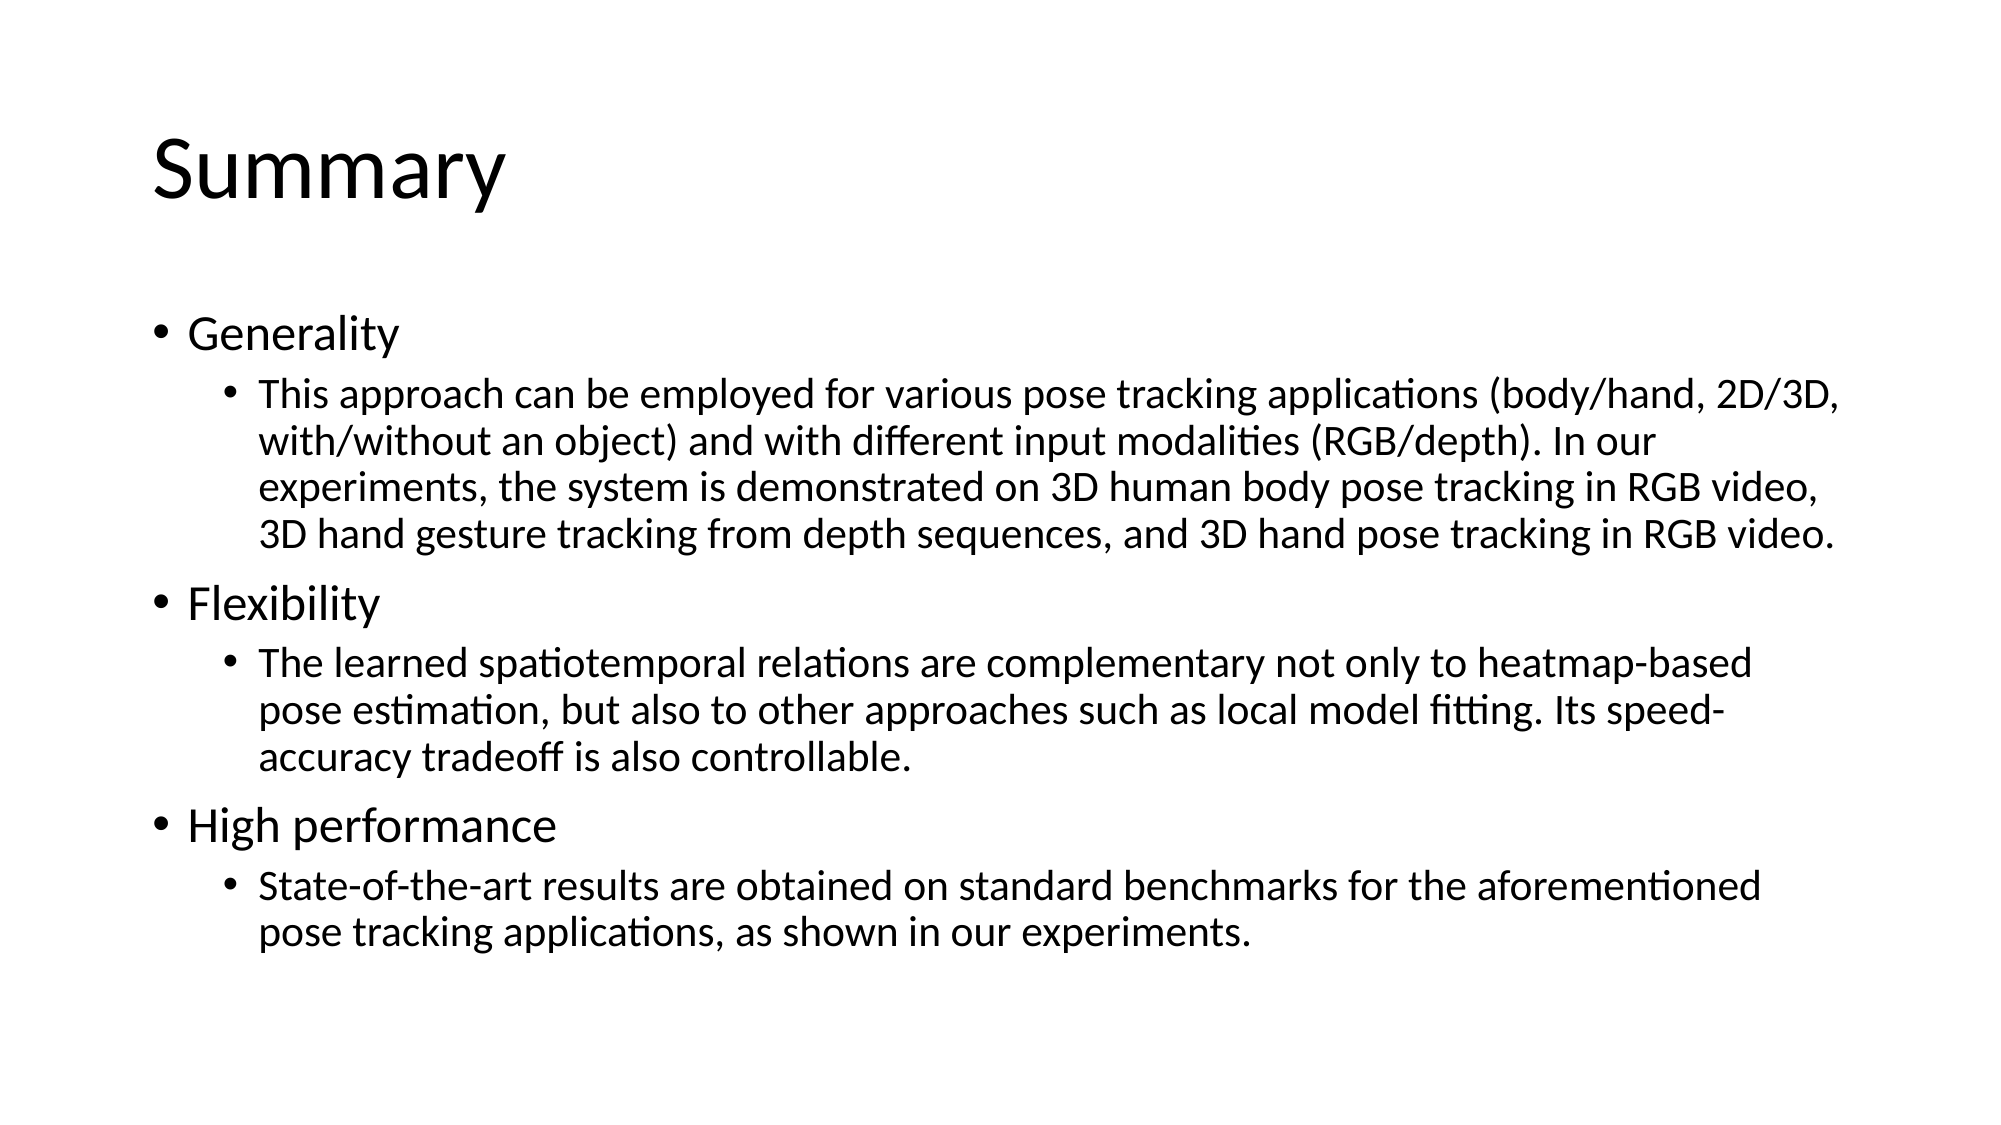

# Summary
Generality
This approach can be employed for various pose tracking applications (body/hand, 2D/3D, with/without an object) and with different input modalities (RGB/depth). In our experiments, the system is demonstrated on 3D human body pose tracking in RGB video, 3D hand gesture tracking from depth sequences, and 3D hand pose tracking in RGB video.
Flexibility
The learned spatiotemporal relations are complementary not only to heatmap-based pose estimation, but also to other approaches such as local model fitting. Its speed-accuracy tradeoff is also controllable.
High performance
State-of-the-art results are obtained on standard benchmarks for the aforementioned pose tracking applications, as shown in our experiments.